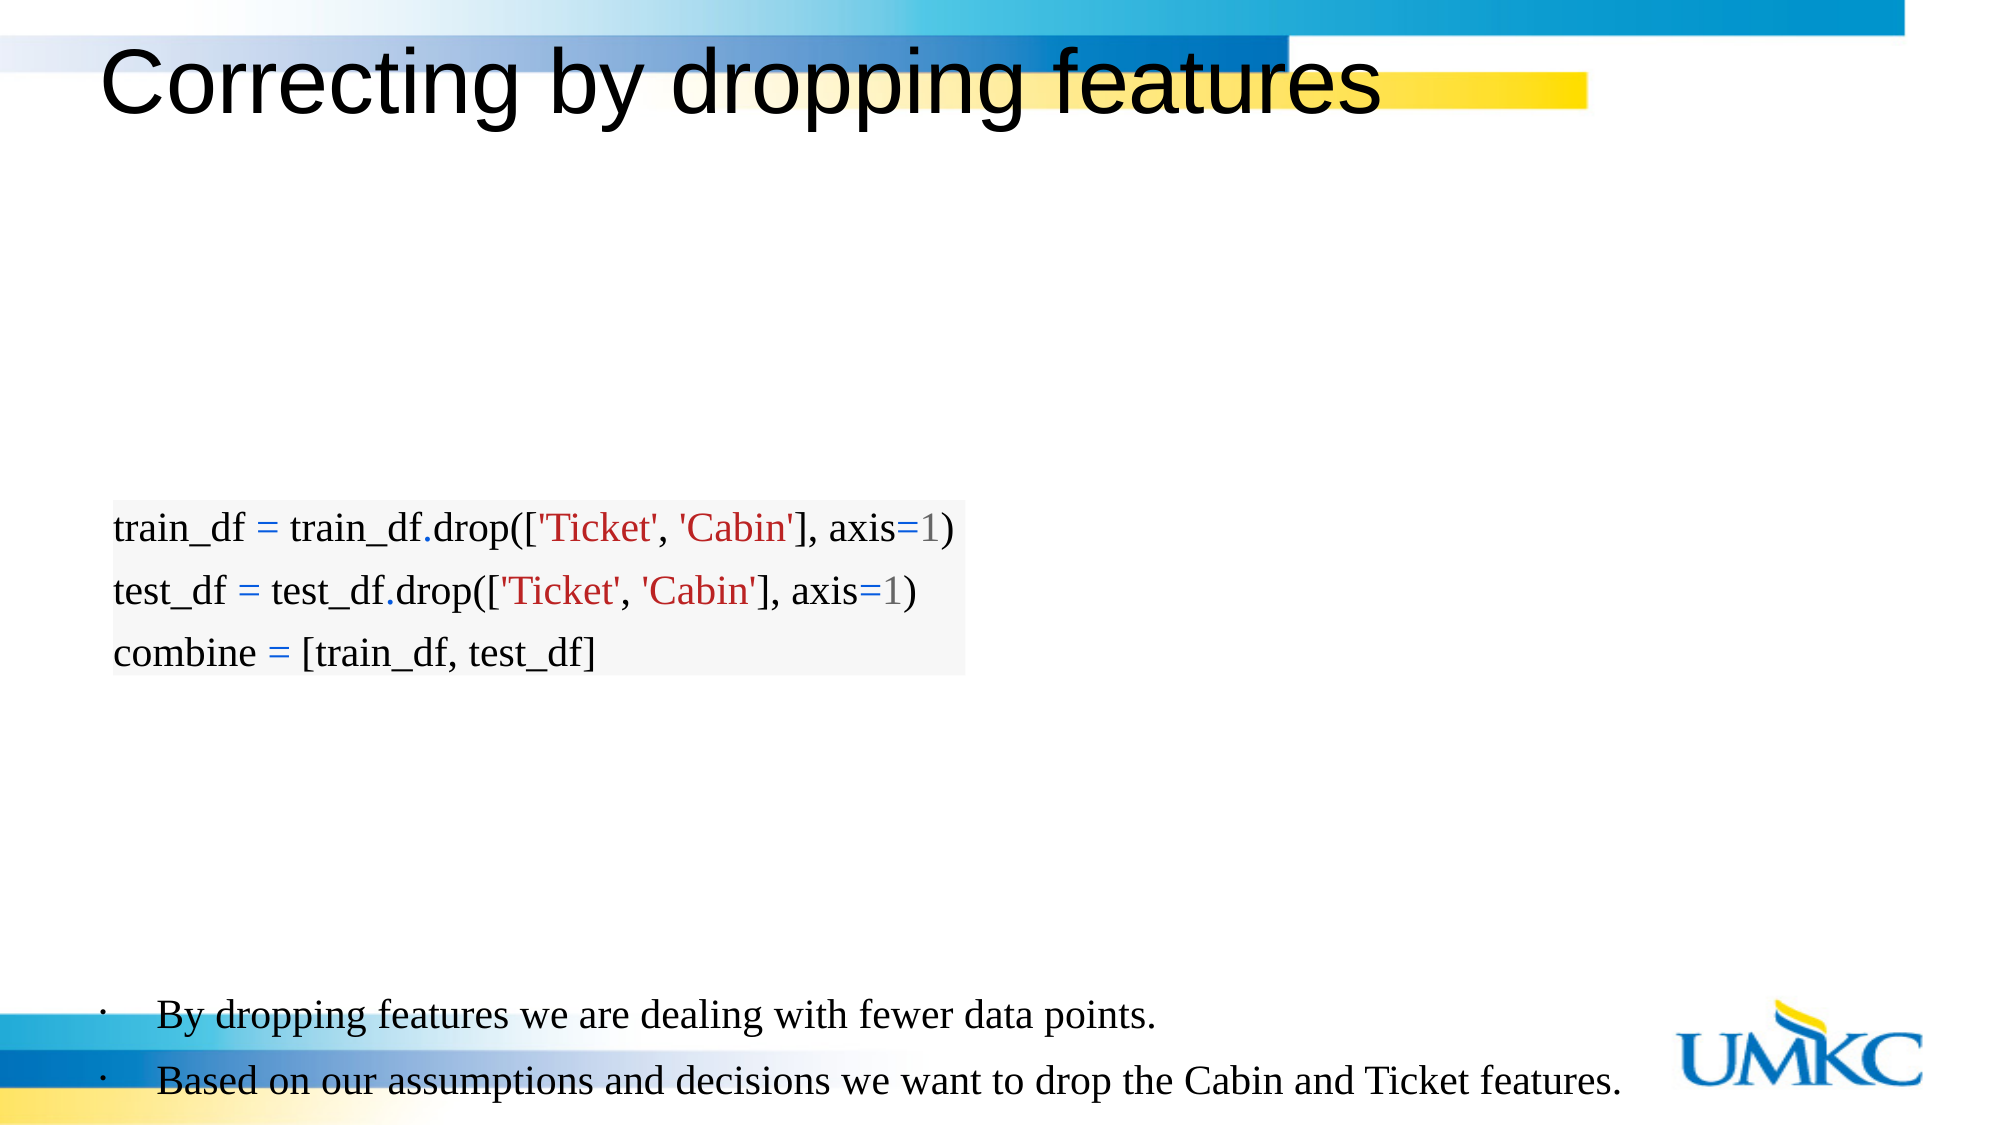

# Correcting by dropping features

By dropping features we are dealing with fewer data points.
Based on our assumptions and decisions we want to drop the Cabin and Ticket features.
Note that where applicable we perform operations on both training and testing datasets together to stay consistent.

train_df = train_df.drop(['Ticket', 'Cabin'], axis=1)
test_df = test_df.drop(['Ticket', 'Cabin'], axis=1)
combine = [train_df, test_df]